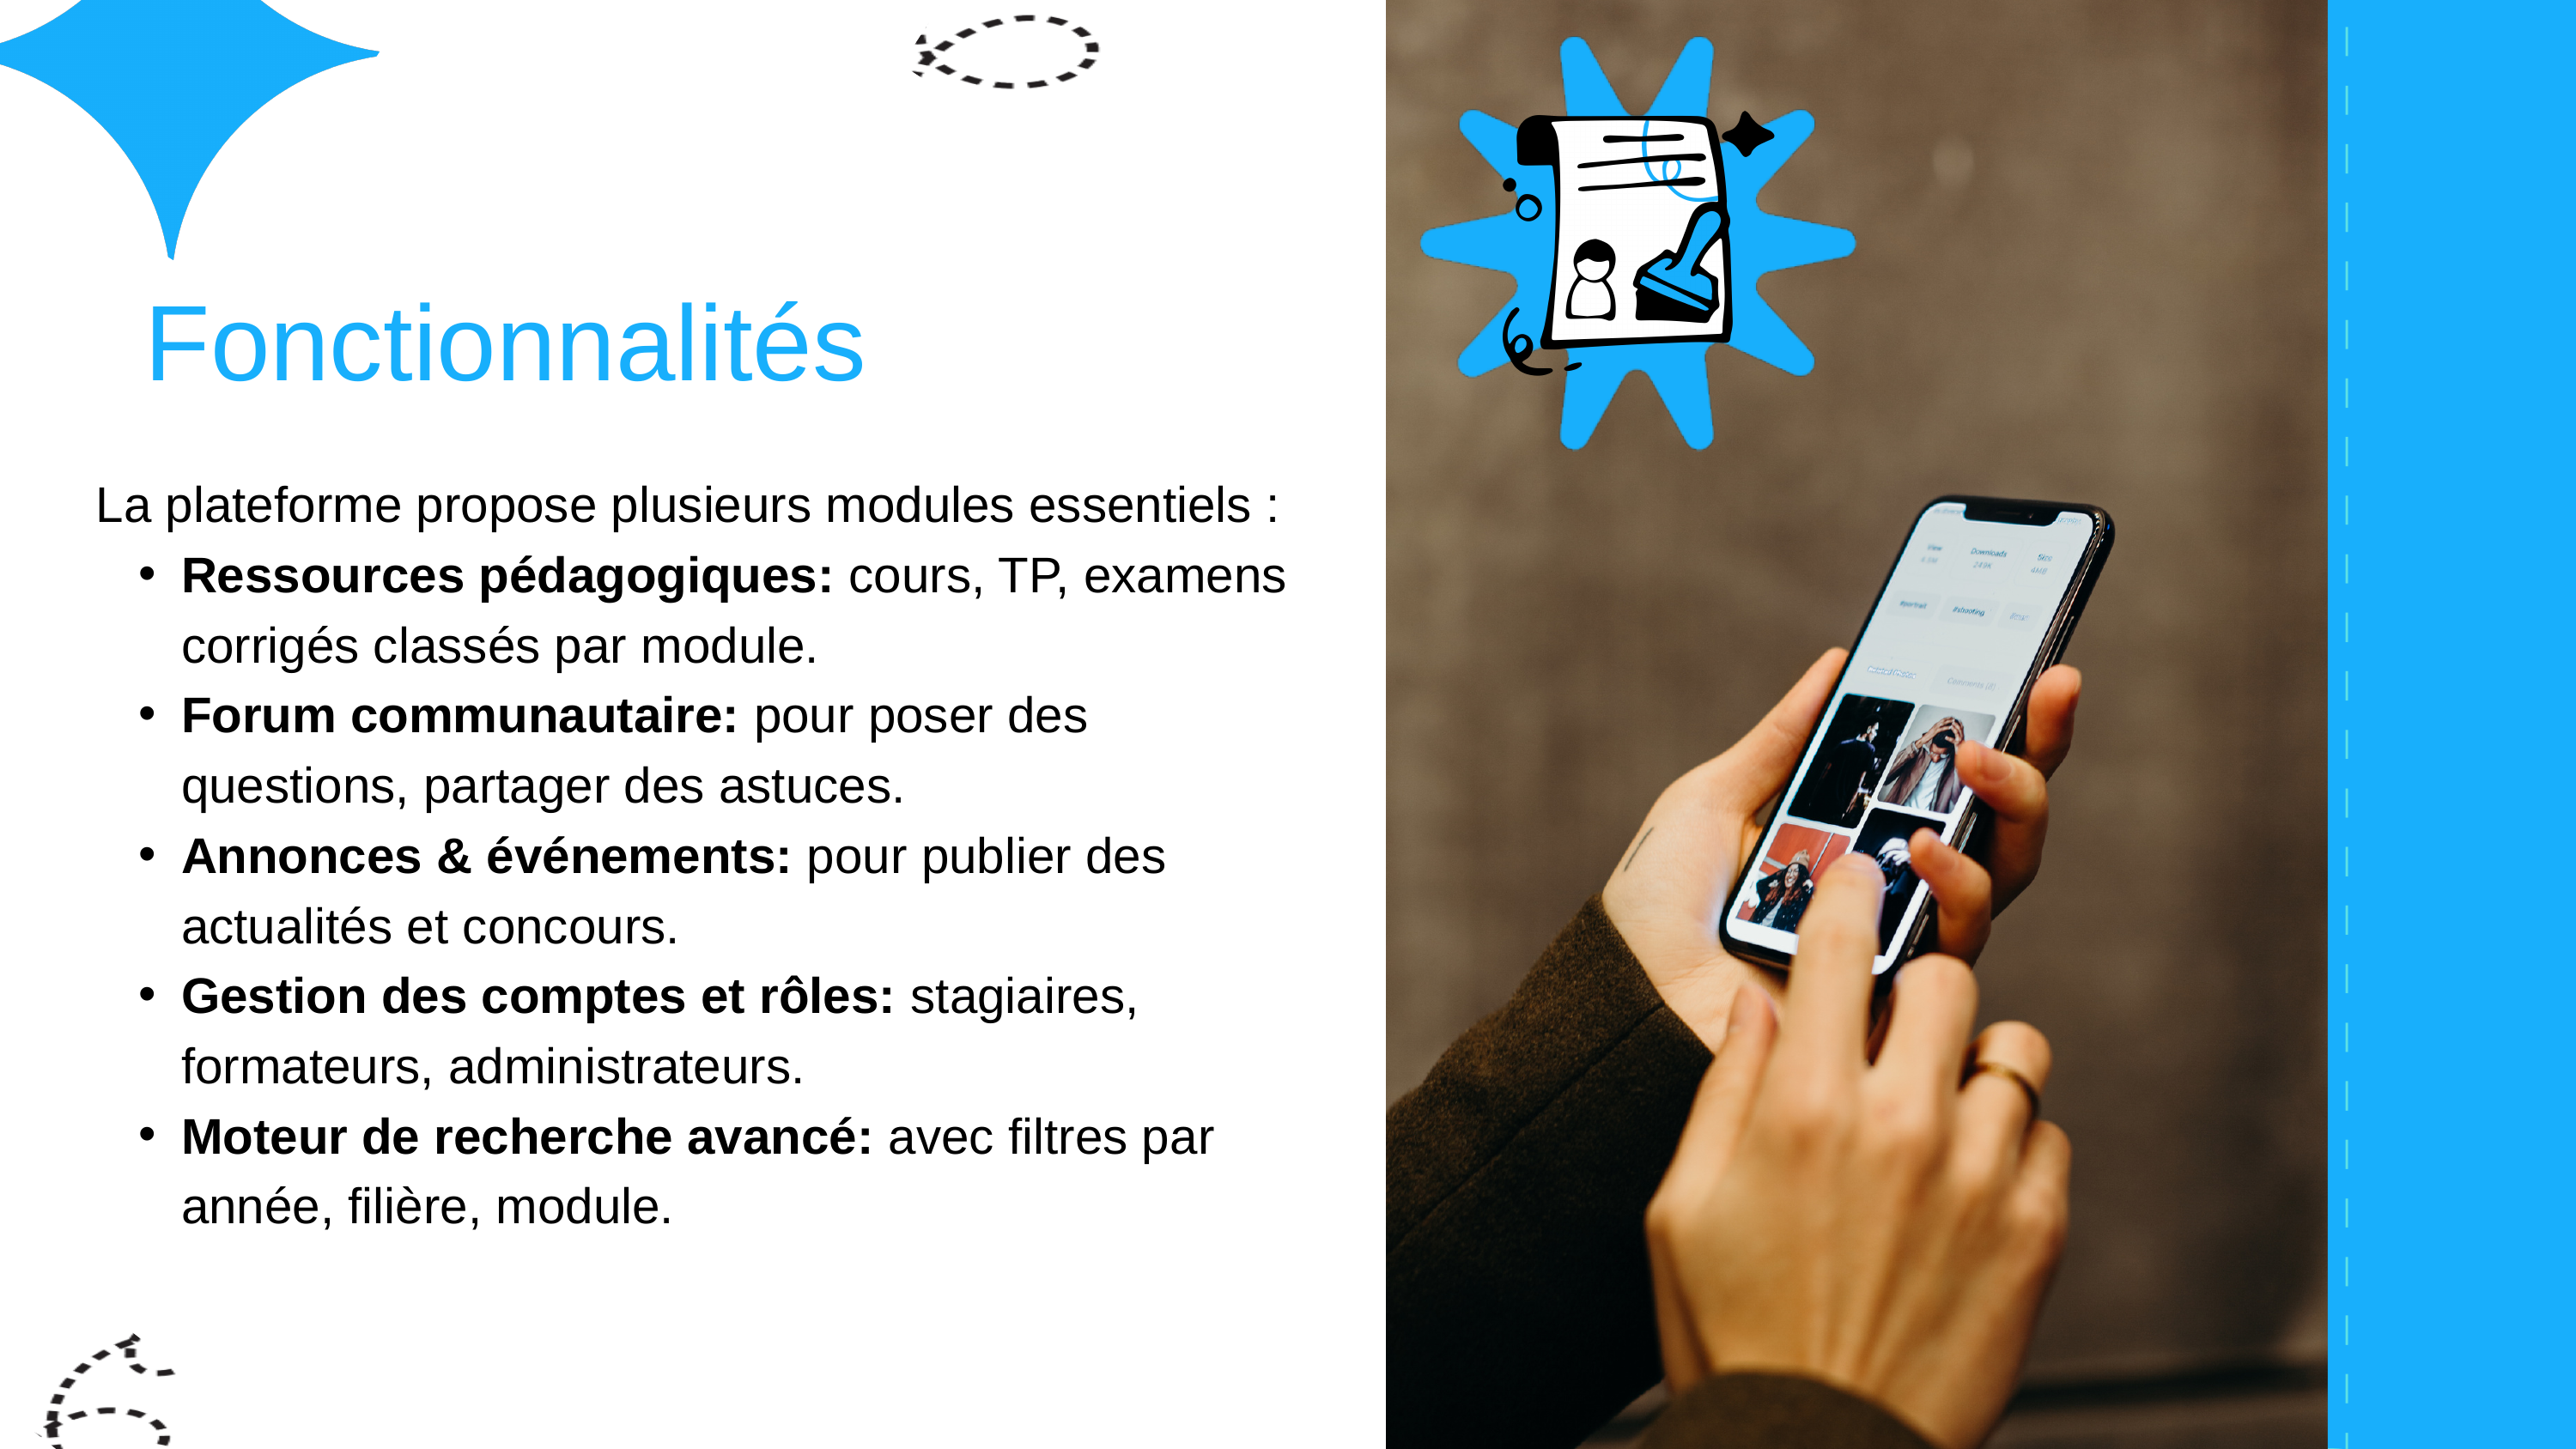

Fonctionnalités
La plateforme propose plusieurs modules essentiels :
Ressources pédagogiques: cours, TP, examens corrigés classés par module.
Forum communautaire: pour poser des questions, partager des astuces.
Annonces & événements: pour publier des actualités et concours.
Gestion des comptes et rôles: stagiaires, formateurs, administrateurs.
Moteur de recherche avancé: avec filtres par année, filière, module.